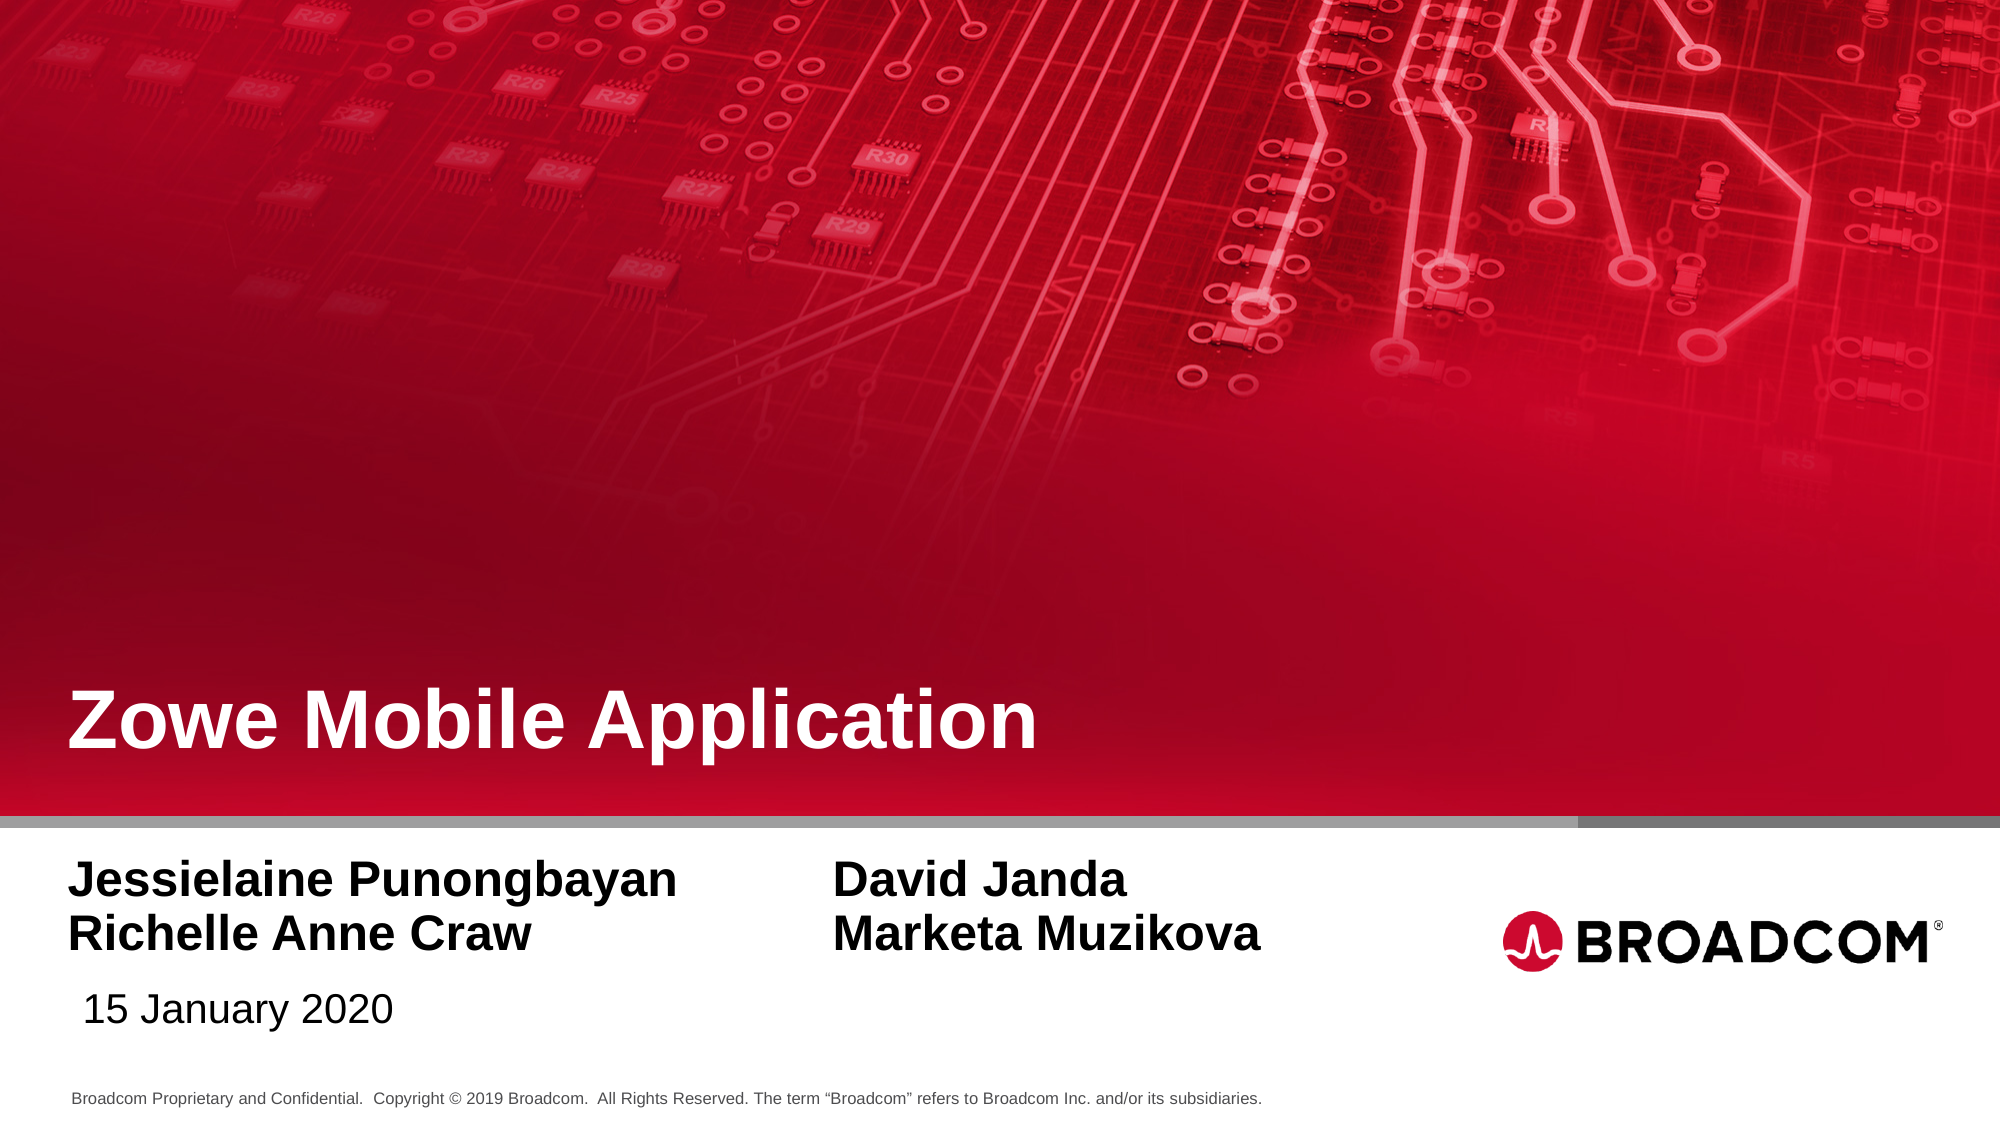

Zowe Mobile Application
Jessielaine Punongbayan
Richelle Anne Craw
David Janda
Marketa Muzikova
15 January 2020